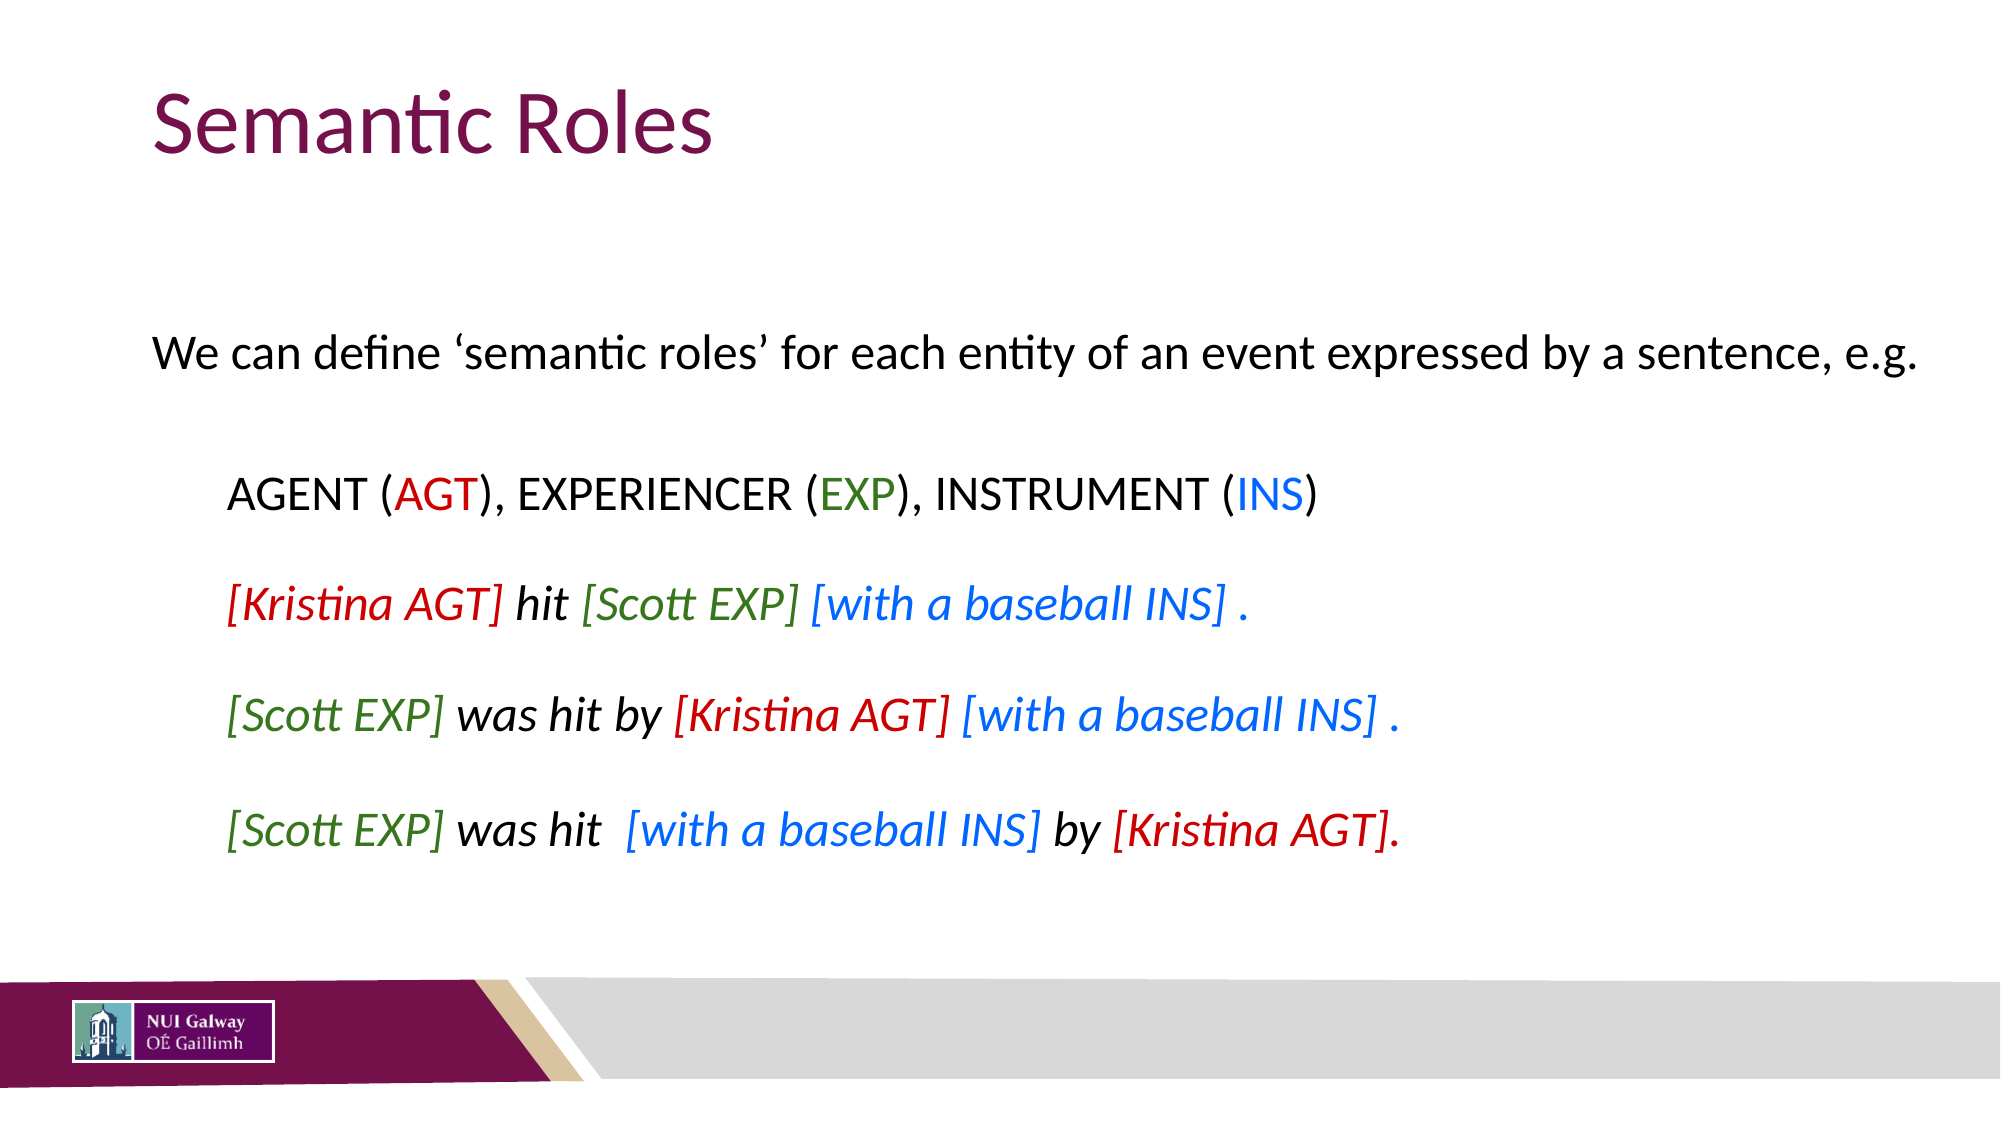

# Semantic Roles
We can define ‘semantic roles’ for each entity of an event expressed by a sentence, e.g.
AGENT (AGT), EXPERIENCER (EXP), INSTRUMENT (INS)
[Kristina AGT] hit [Scott EXP] [with a baseball INS] .
[Scott EXP] was hit by [Kristina AGT] [with a baseball INS] .
[Scott EXP] was hit  [with a baseball INS] by [Kristina AGT].